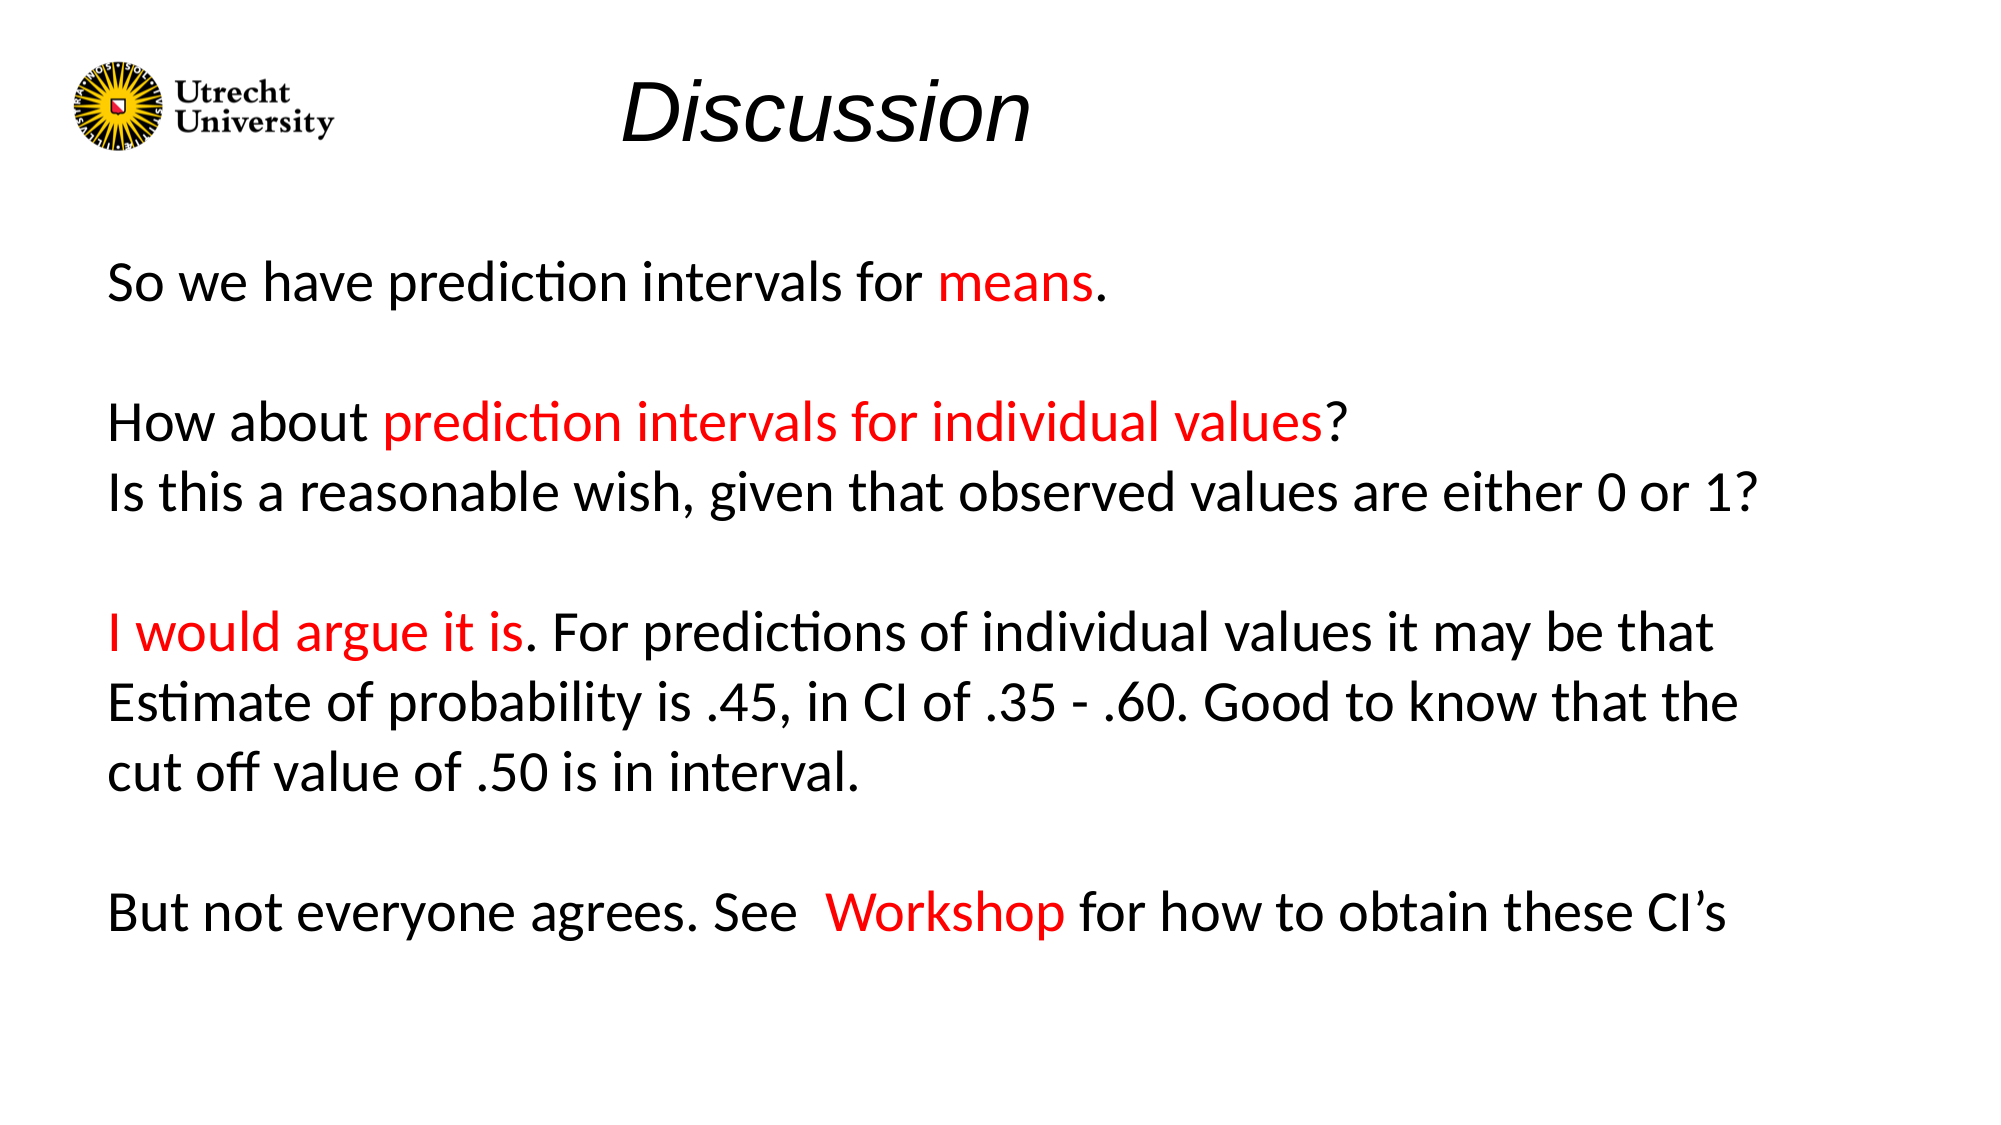

Discussion
So we have prediction intervals for means.

How about prediction intervals for individual values?
Is this a reasonable wish, given that observed values are either 0 or 1?

I would argue it is. For predictions of individual values it may be that
Estimate of probability is .45, in CI of .35 - .60. Good to know that the cut off value of .50 is in interval.

But not everyone agrees. See  Workshop for how to obtain these CI’s